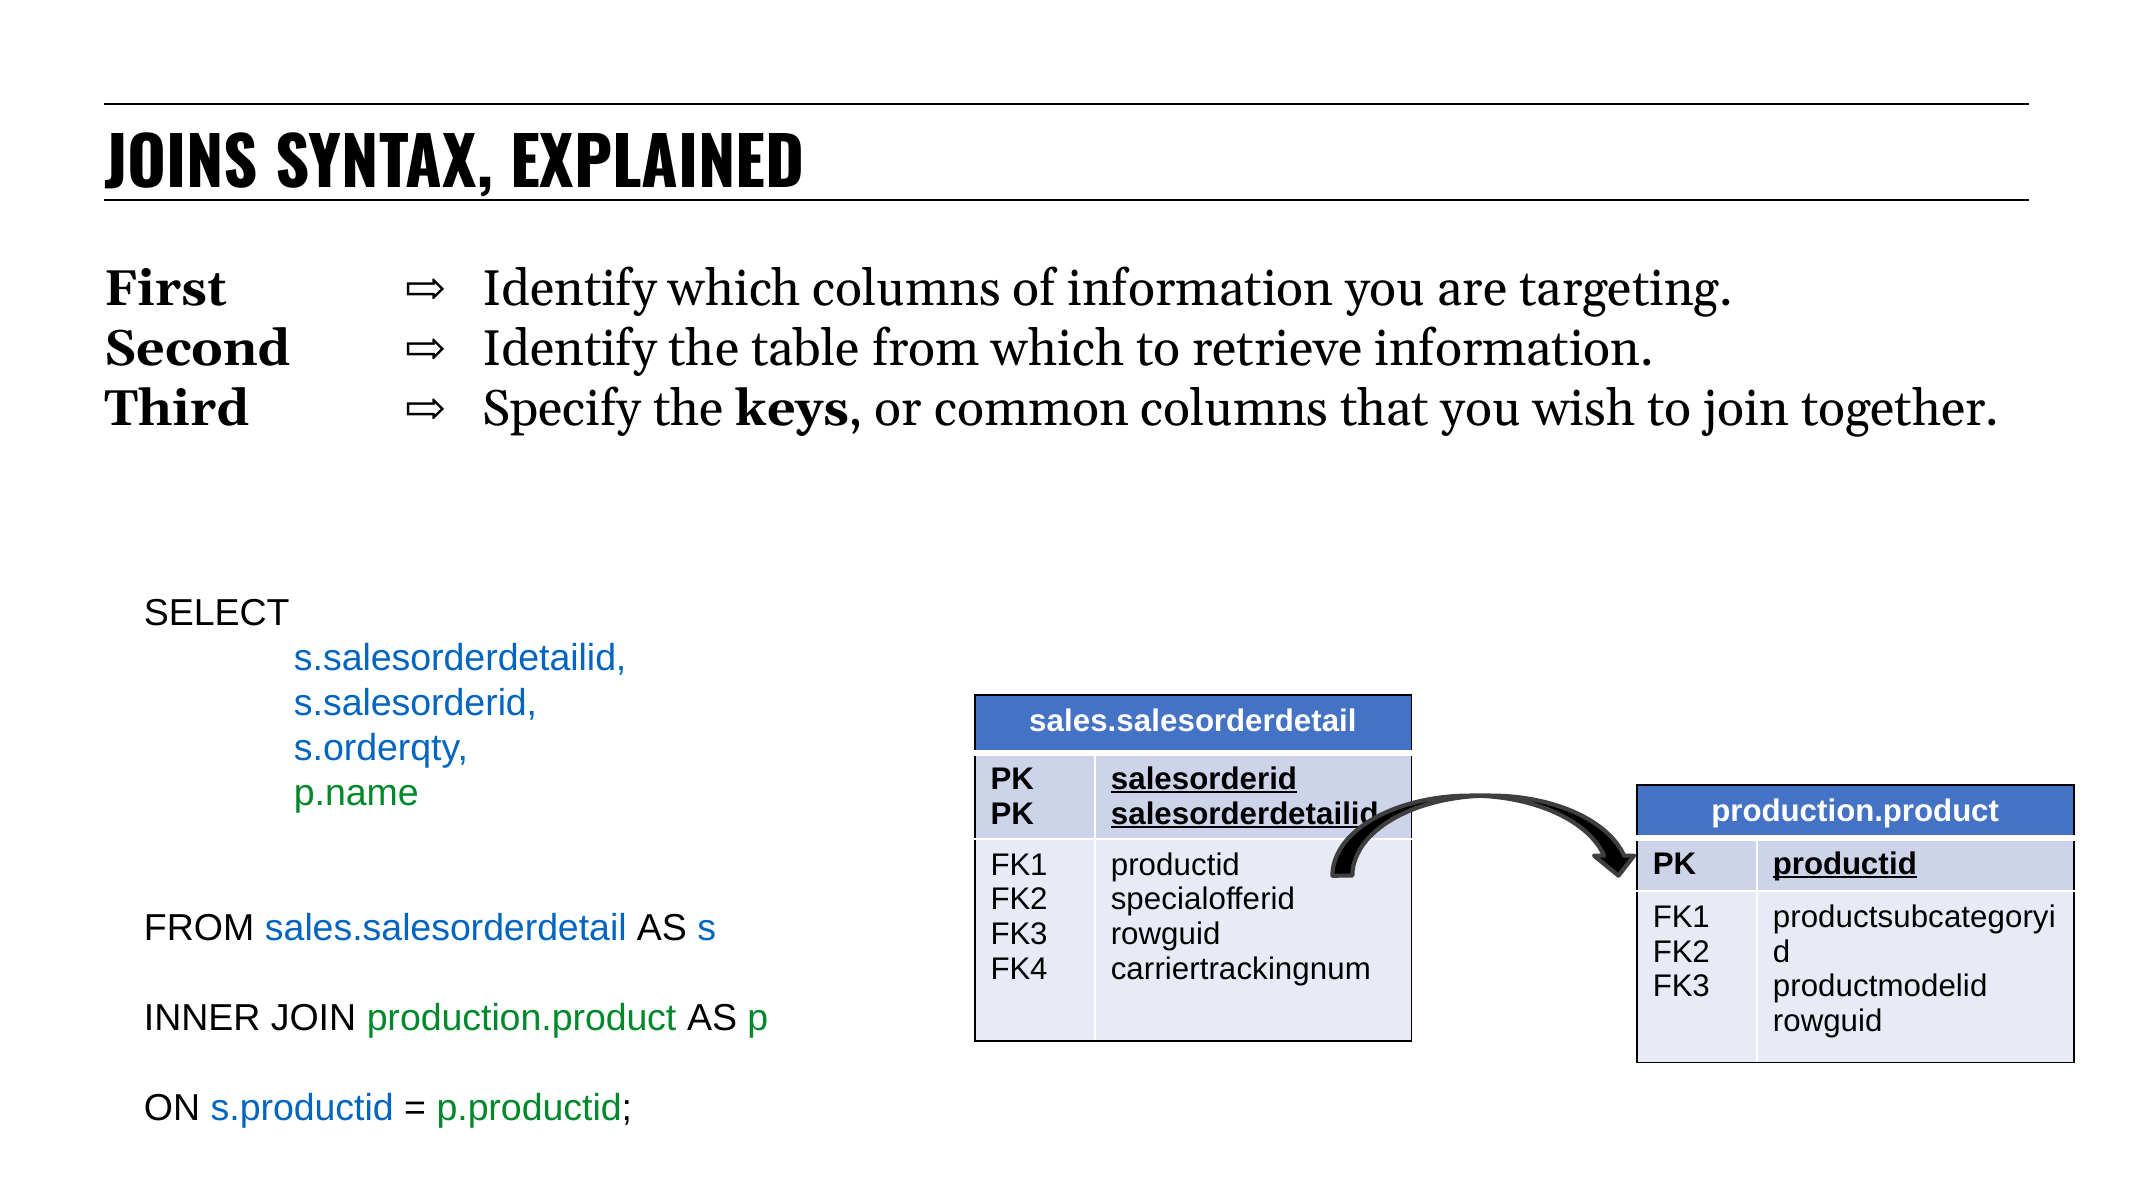

JOINS SYNTAX, EXPLAINED
First 		⇨   Identify which columns of information you are targeting.
Second 	⇨   Identify the table from which to retrieve information.
Third		⇨   Specify the keys, or common columns that you wish to join together.

SELECT
	s.salesorderdetailid,
	s.salesorderid,
	s.orderqty,
	p.name

FROM sales.salesorderdetail AS s

INNER JOIN production.product AS p

ON s.productid = p.productid;

| sales.salesorderdetail |  |
| --- | --- |
| PK PK | salesorderid salesorderdetailid |
| FK1 FK2 FK3 FK4 | productid specialofferid rowguid carriertrackingnum |
| production.product |  |
| --- | --- |
| PK | productid |
| FK1 FK2 FK3 | productsubcategoryid productmodelid rowguid |